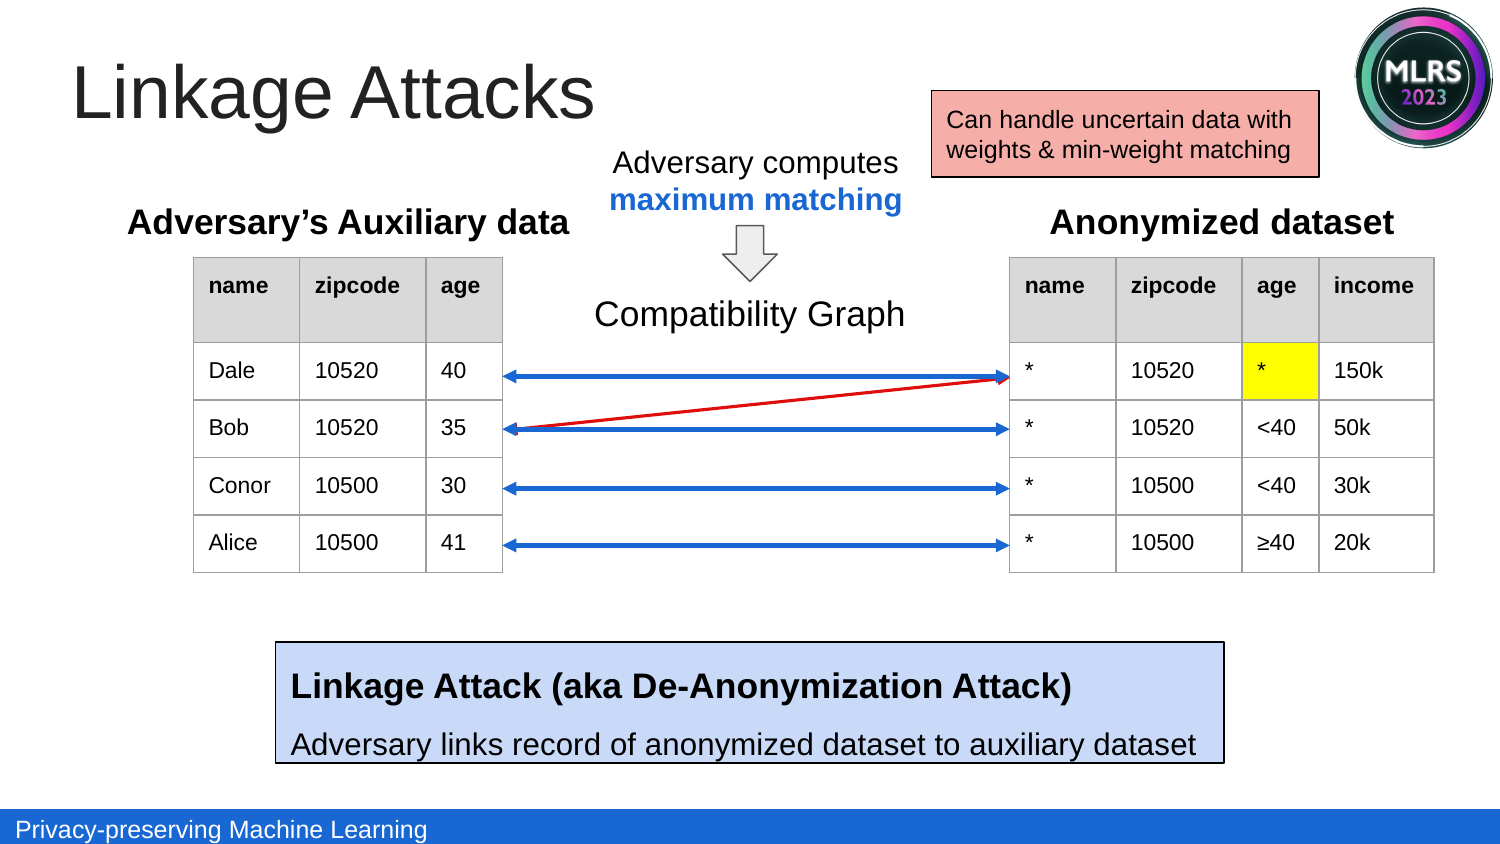

Linkage Attacks
Can handle uncertain data with weights & min-weight matching
Adversary computes maximum matching
Adversary’s Auxiliary data
Anonymized dataset

| name | zipcode | age |
| --- | --- | --- |
| Dale | 10520 | 40 |
| Bob | 10520 | 35 |
| Conor | 10500 | 30 |
| Alice | 10500 | 41 |
| name | zipcode | age | income |
| --- | --- | --- | --- |
| \* | 10520 | \* | 150k |
| \* | 10520 | <40 | 50k |
| \* | 10500 | <40 | 30k |
| \* | 10500 | ≥40 | 20k |
Compatibility Graph
Linkage Attack (aka De-Anonymization Attack)
Adversary links record of anonymized dataset to auxiliary dataset